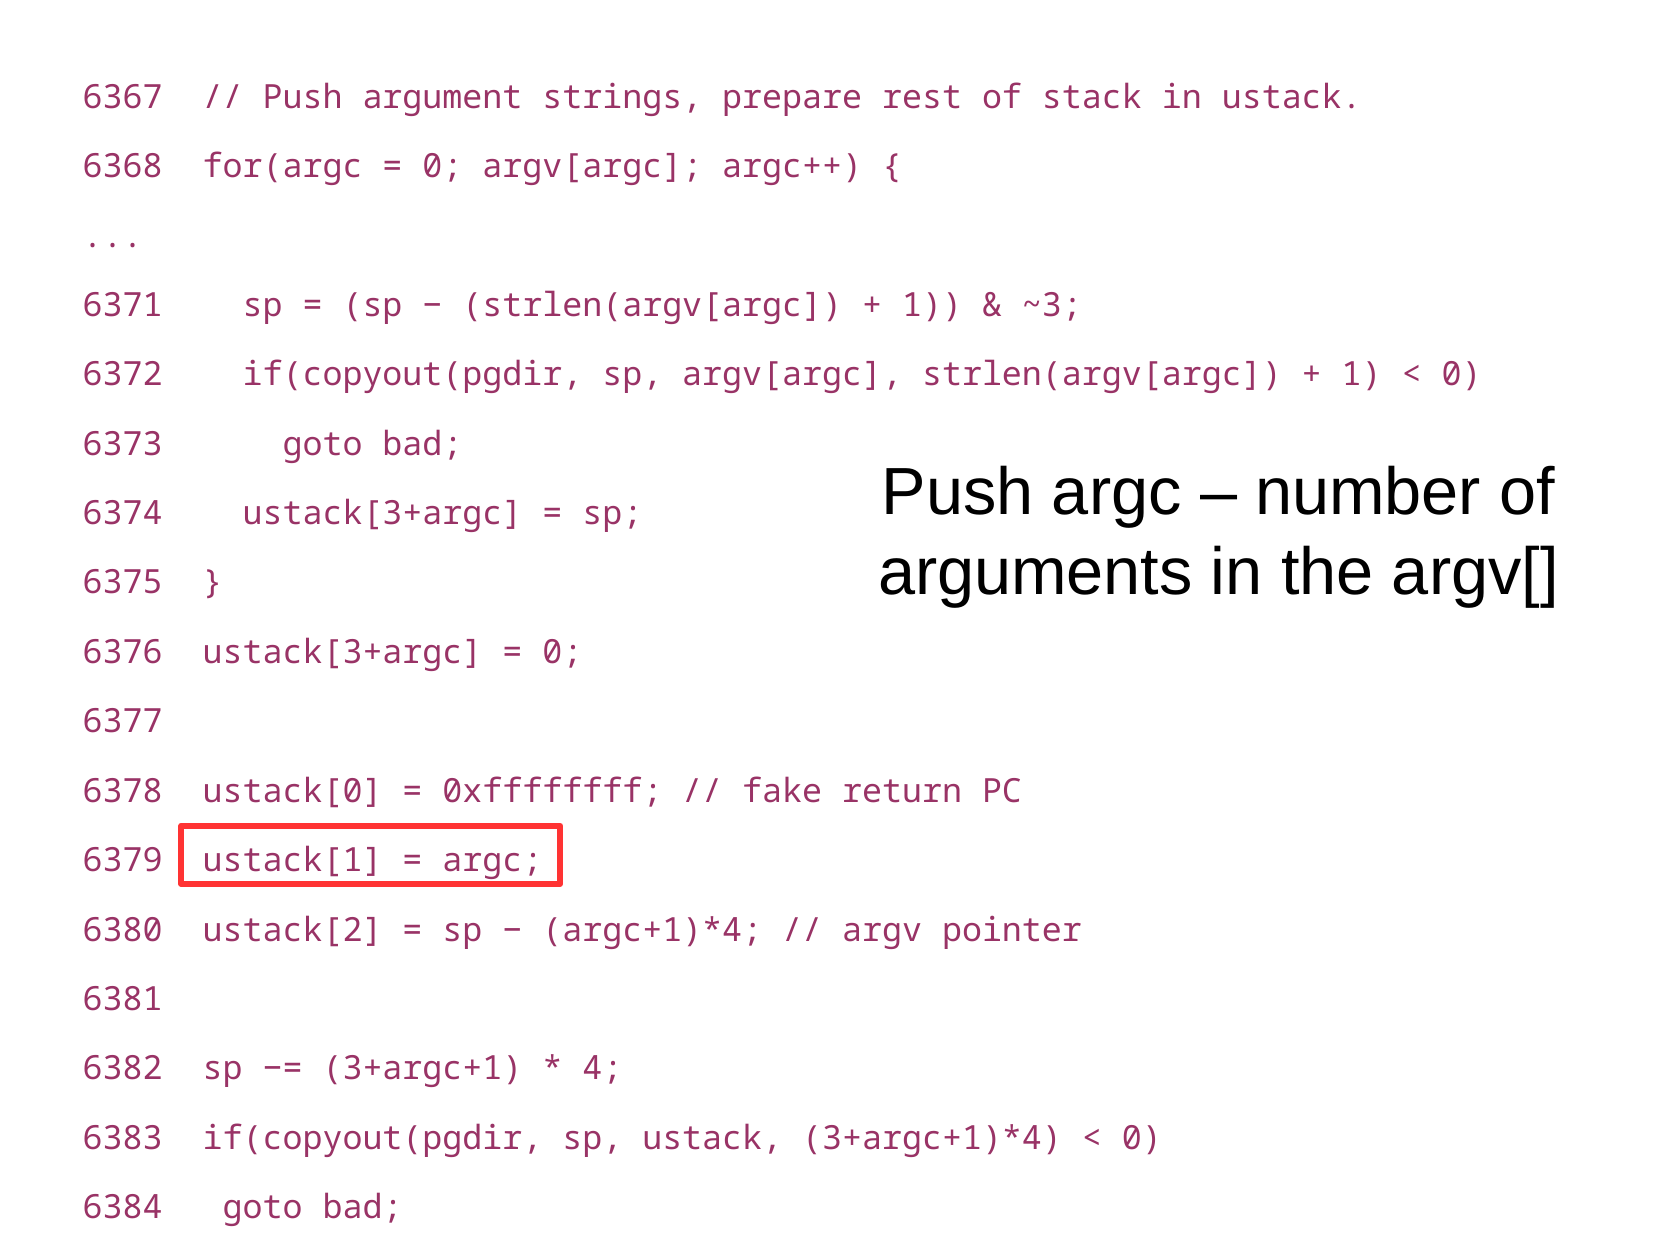

6367  // Push argument strings, prepare rest of stack in ustack.
6368  for(argc = 0; argv[argc]; argc++) {
...
6371    sp = (sp − (strlen(argv[argc]) + 1)) & ~3;
6372    if(copyout(pgdir, sp, argv[argc], strlen(argv[argc]) + 1) < 0)
6373      goto bad;
6374    ustack[3+argc] = sp;
6375  }
6376  ustack[3+argc] = 0;
6377
6378  ustack[0] = 0xffffffff; // fake return PC
6379  ustack[1] = argc;
6380  ustack[2] = sp − (argc+1)*4; // argv pointer
6381
6382  sp −= (3+argc+1) * 4;
6383  if(copyout(pgdir, sp, ustack, (3+argc+1)*4) < 0)
6384   goto bad;
Push argc – number of arguments in the argv[]